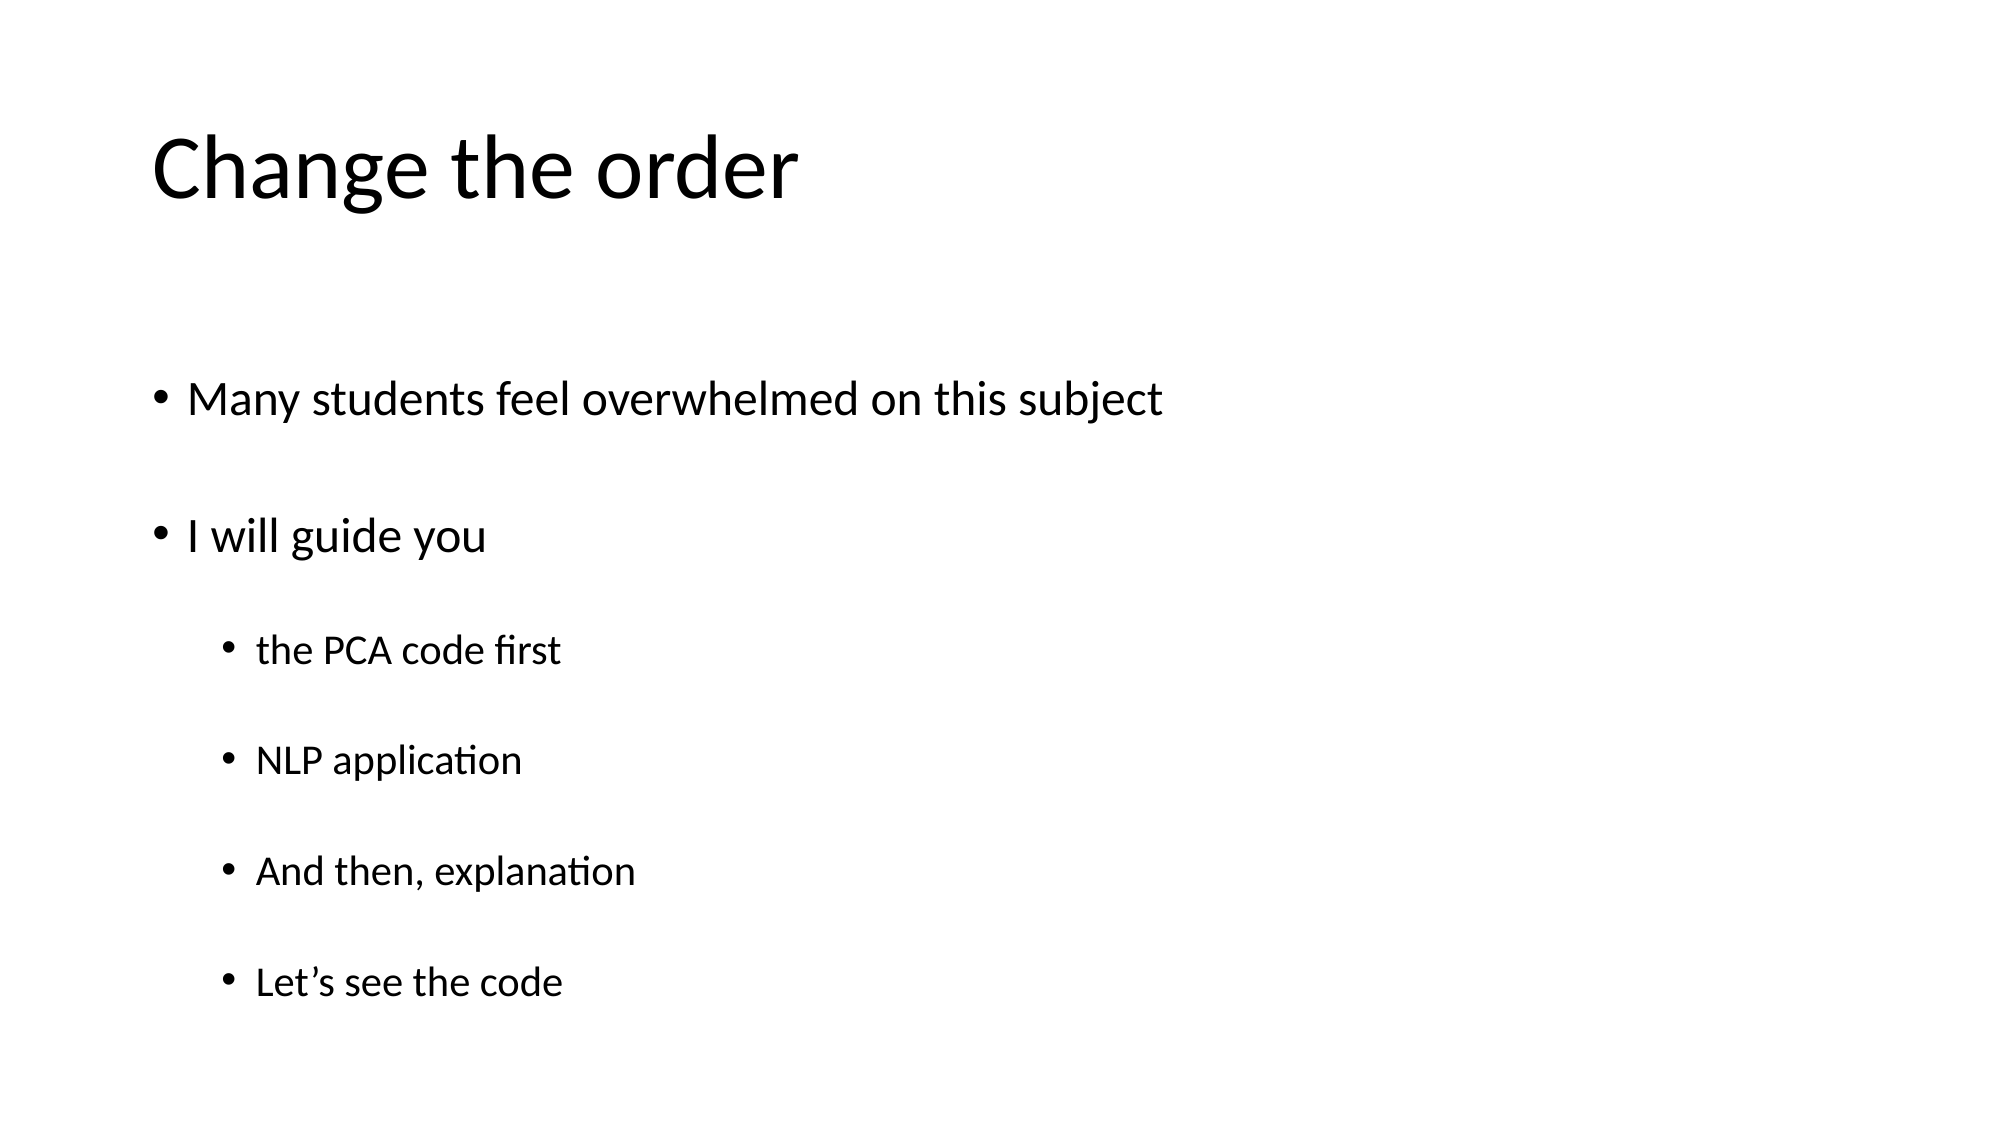

# Change the order
Many students feel overwhelmed on this subject
I will guide you
the PCA code first
NLP application
And then, explanation
Let’s see the code